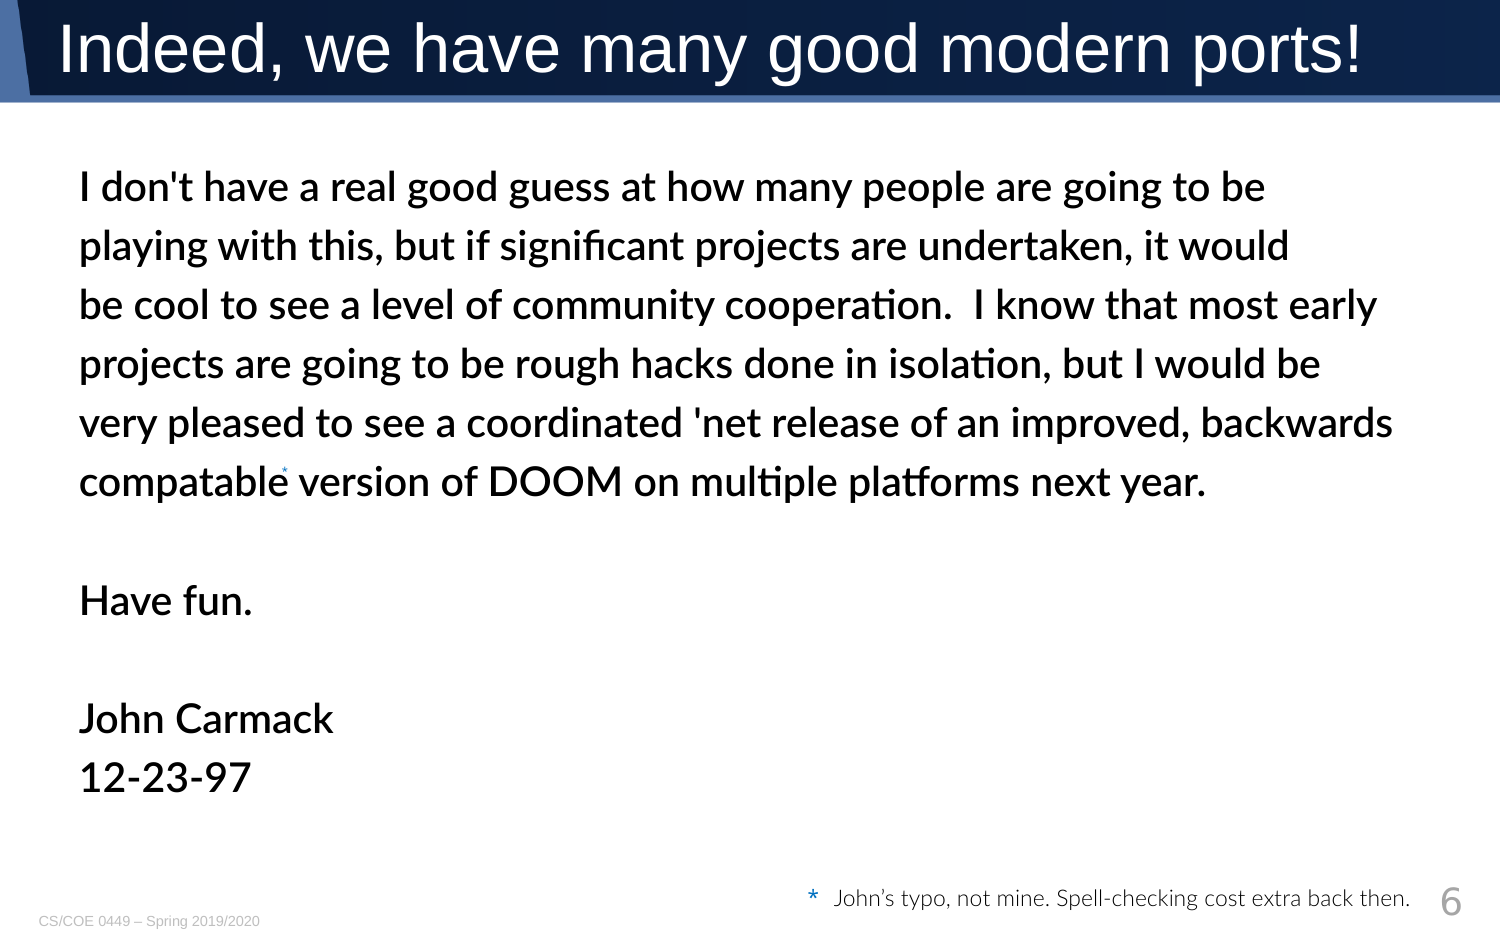

# Indeed, we have many good modern ports!
I don't have a real good guess at how many people are going to be
playing with this, but if significant projects are undertaken, it would
be cool to see a level of community cooperation.  I know that most early
projects are going to be rough hacks done in isolation, but I would be
very pleased to see a coordinated 'net release of an improved, backwards
compatable version of DOOM on multiple platforms next year.

Have fun.

John Carmack
12-23-97
*
6
* John’s typo, not mine. Spell-checking cost extra back then.
CS/COE 0449 – Spring 2019/2020